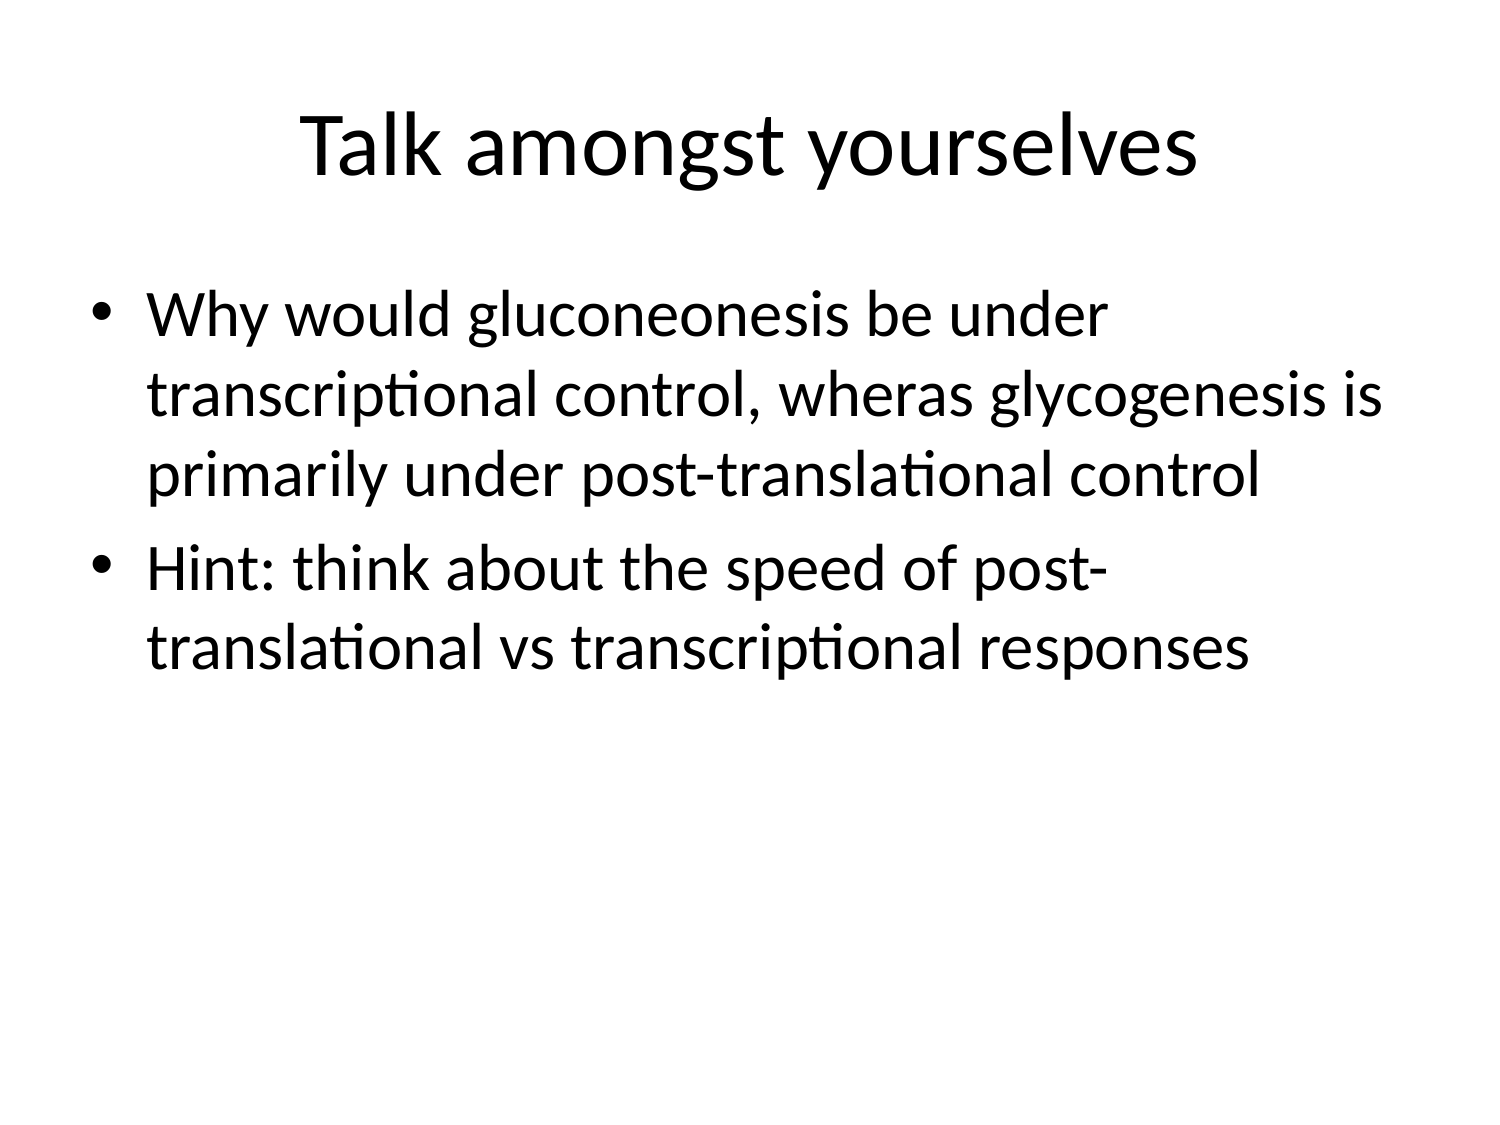

# Talk amongst yourselves
Why would gluconeonesis be under transcriptional control, wheras glycogenesis is primarily under post-translational control
Hint: think about the speed of post-translational vs transcriptional responses